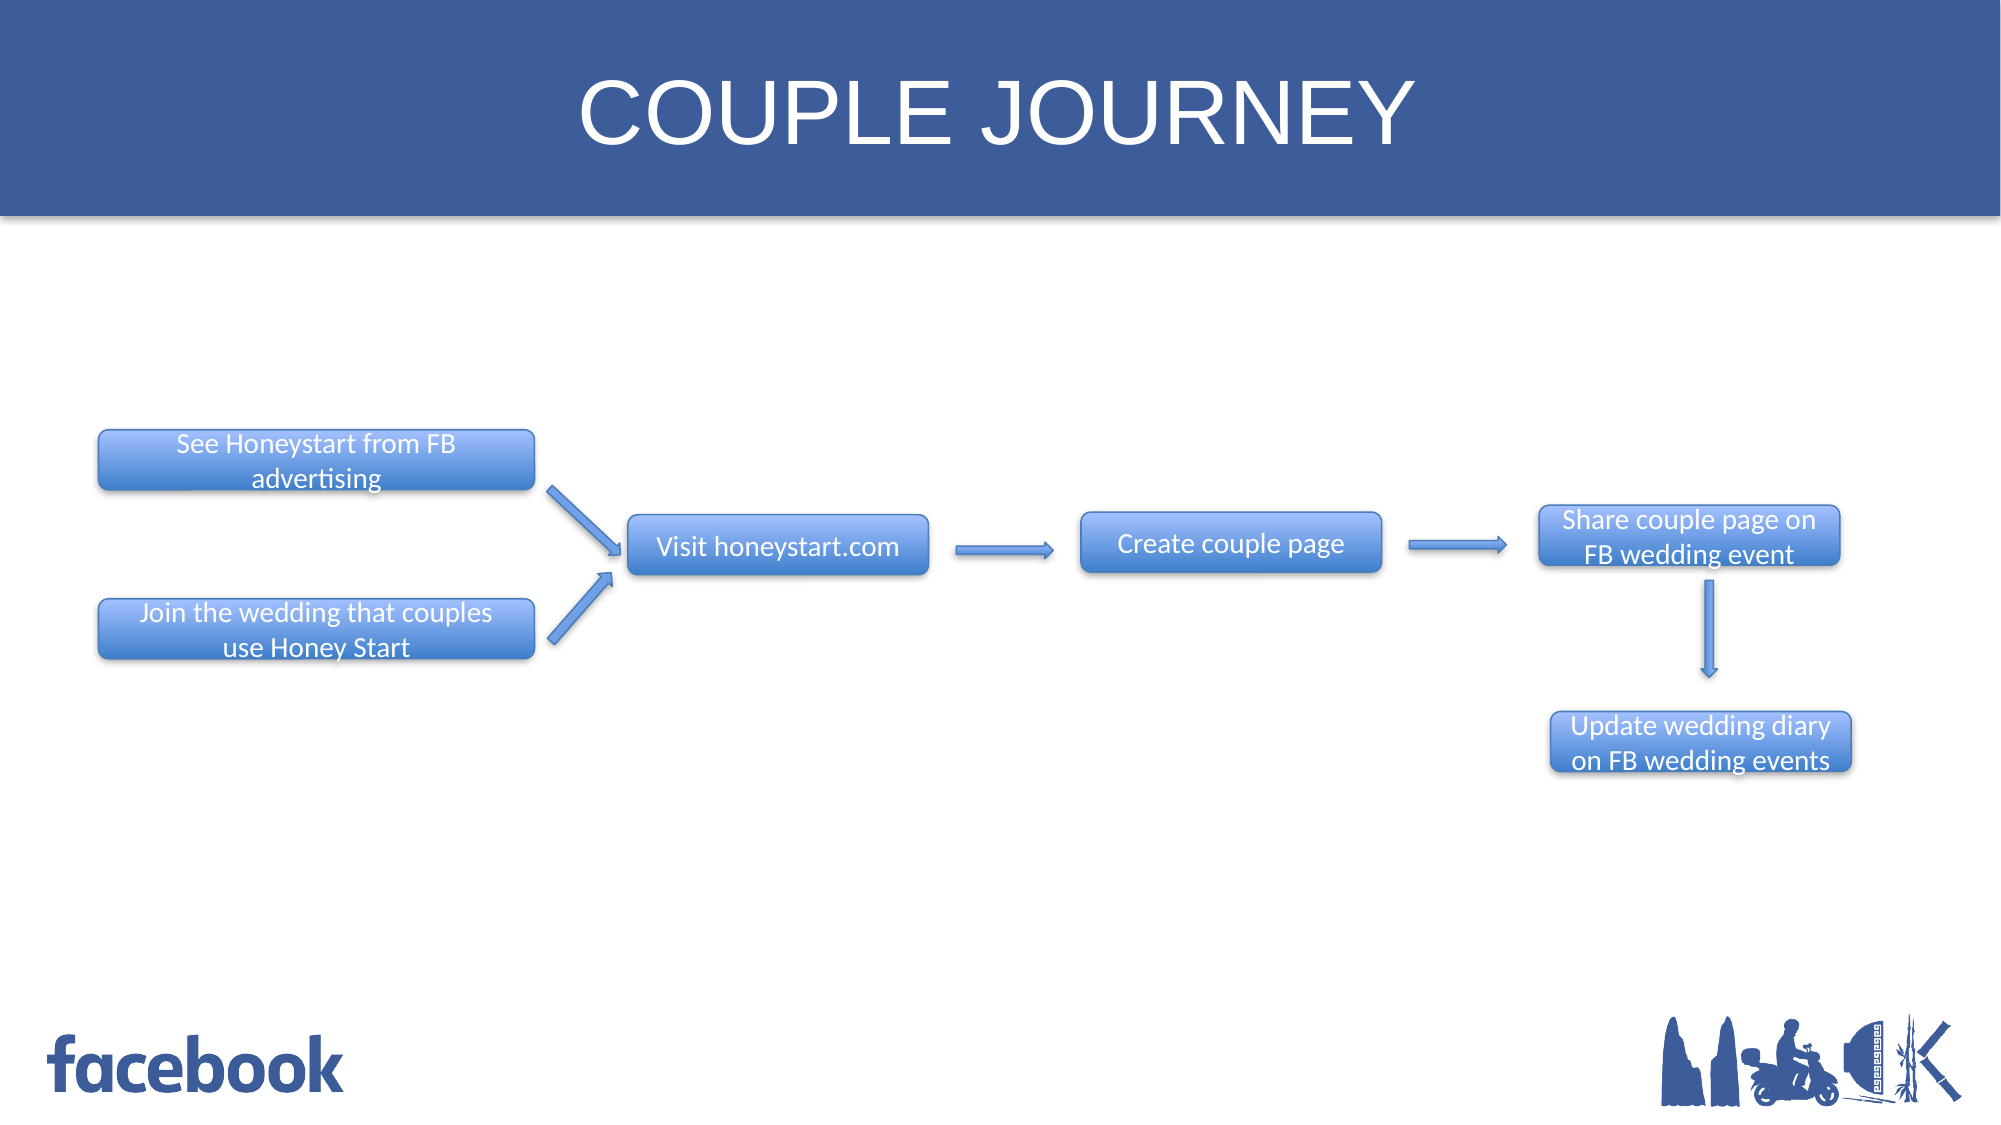

# COUPLE JOURNEY
See Honeystart from FB advertising
Share couple page on FB wedding event
Create couple page

Visit honeystart.com

Join the wedding that couples use Honey Start

Update wedding diary on FB wedding events